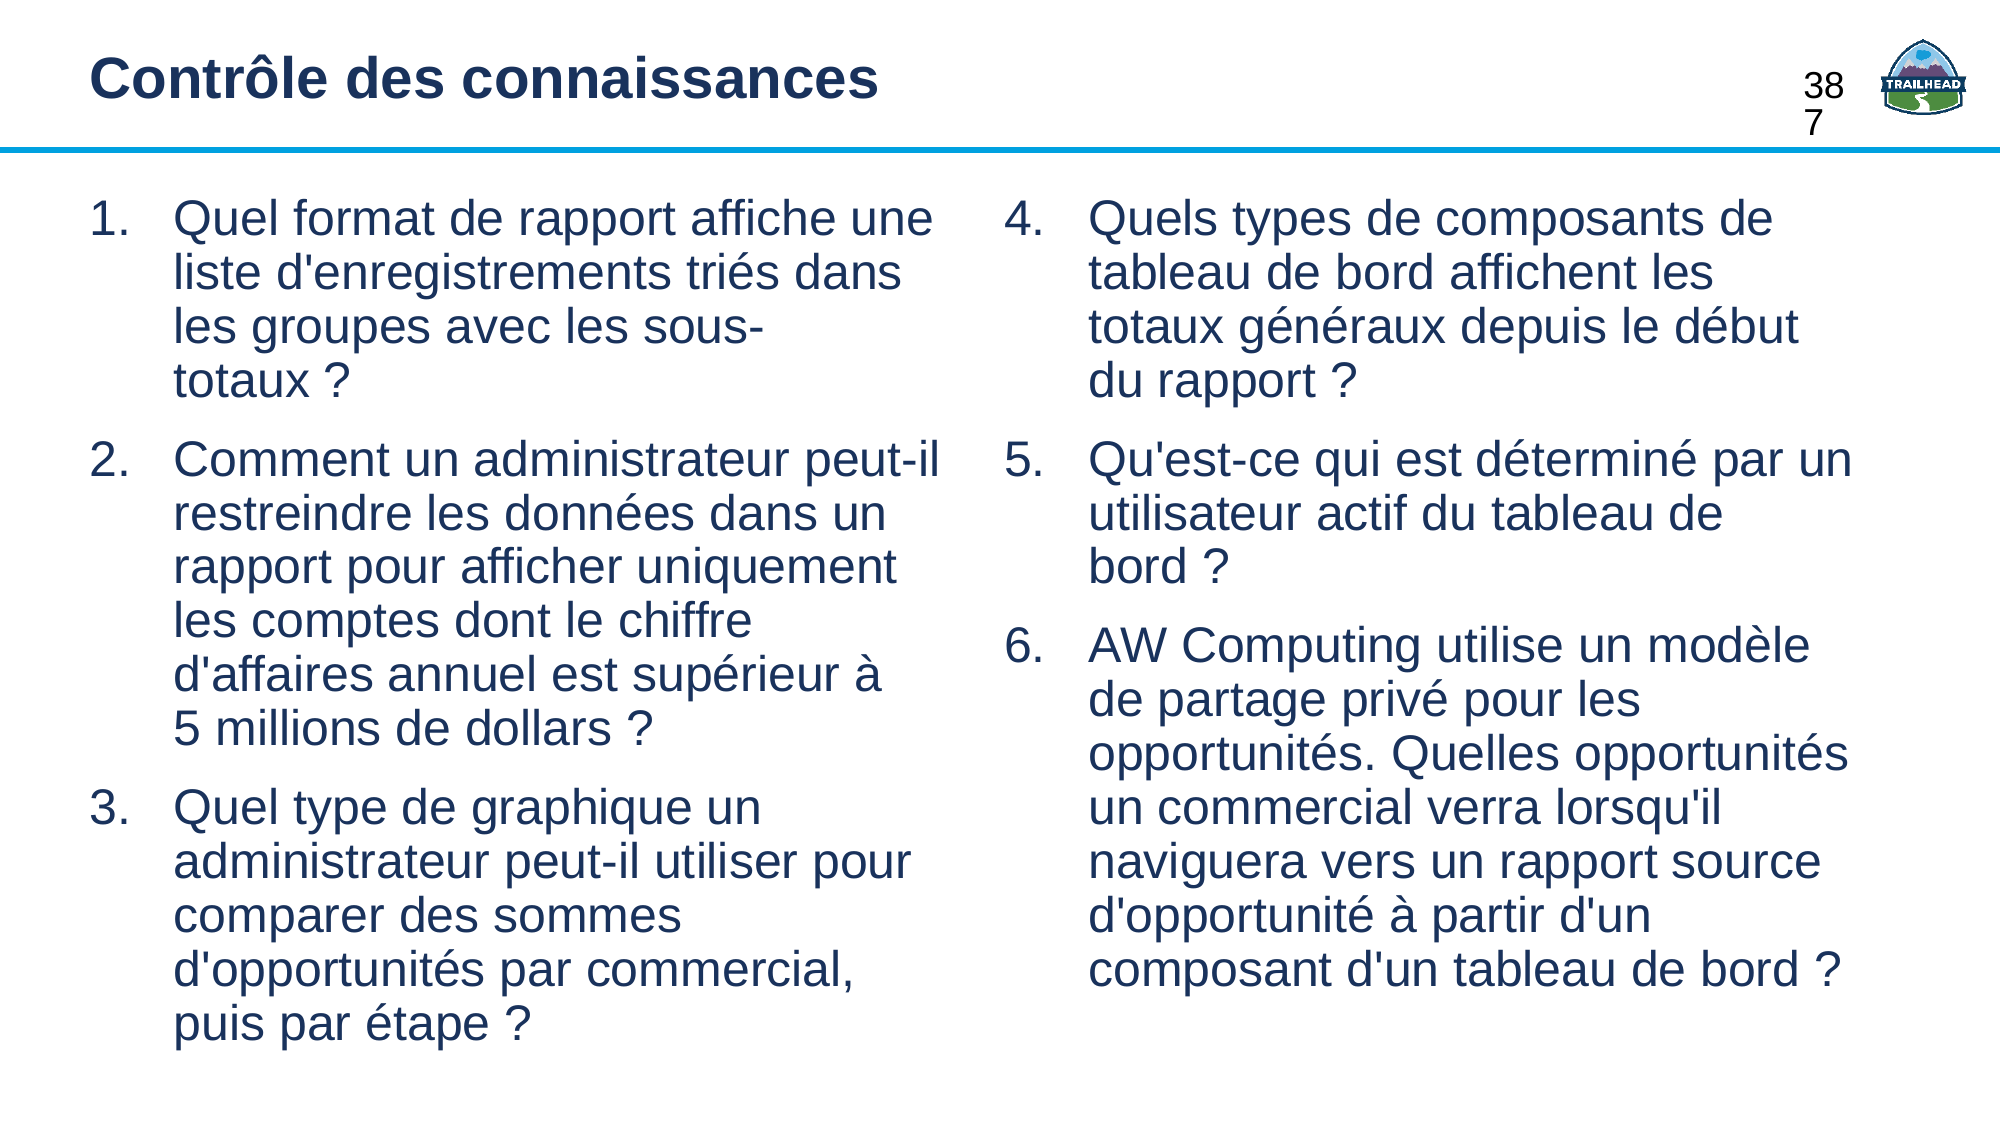

Contrôle des connaissances
387
Quel format de rapport affiche une liste d'enregistrements triés dans les groupes avec les sous-totaux ?
Comment un administrateur peut-il restreindre les données dans un rapport pour afficher uniquement les comptes dont le chiffre d'affaires annuel est supérieur à 5 millions de dollars ?
Quel type de graphique un administrateur peut-il utiliser pour comparer des sommes d'opportunités par commercial, puis par étape ?

Quels types de composants de tableau de bord affichent les totaux généraux depuis le début du rapport ?
Qu'est-ce qui est déterminé par un utilisateur actif du tableau de bord ?
AW Computing utilise un modèle de partage privé pour les opportunités. Quelles opportunités un commercial verra lorsqu'il naviguera vers un rapport source d'opportunité à partir d'un composant d'un tableau de bord ?